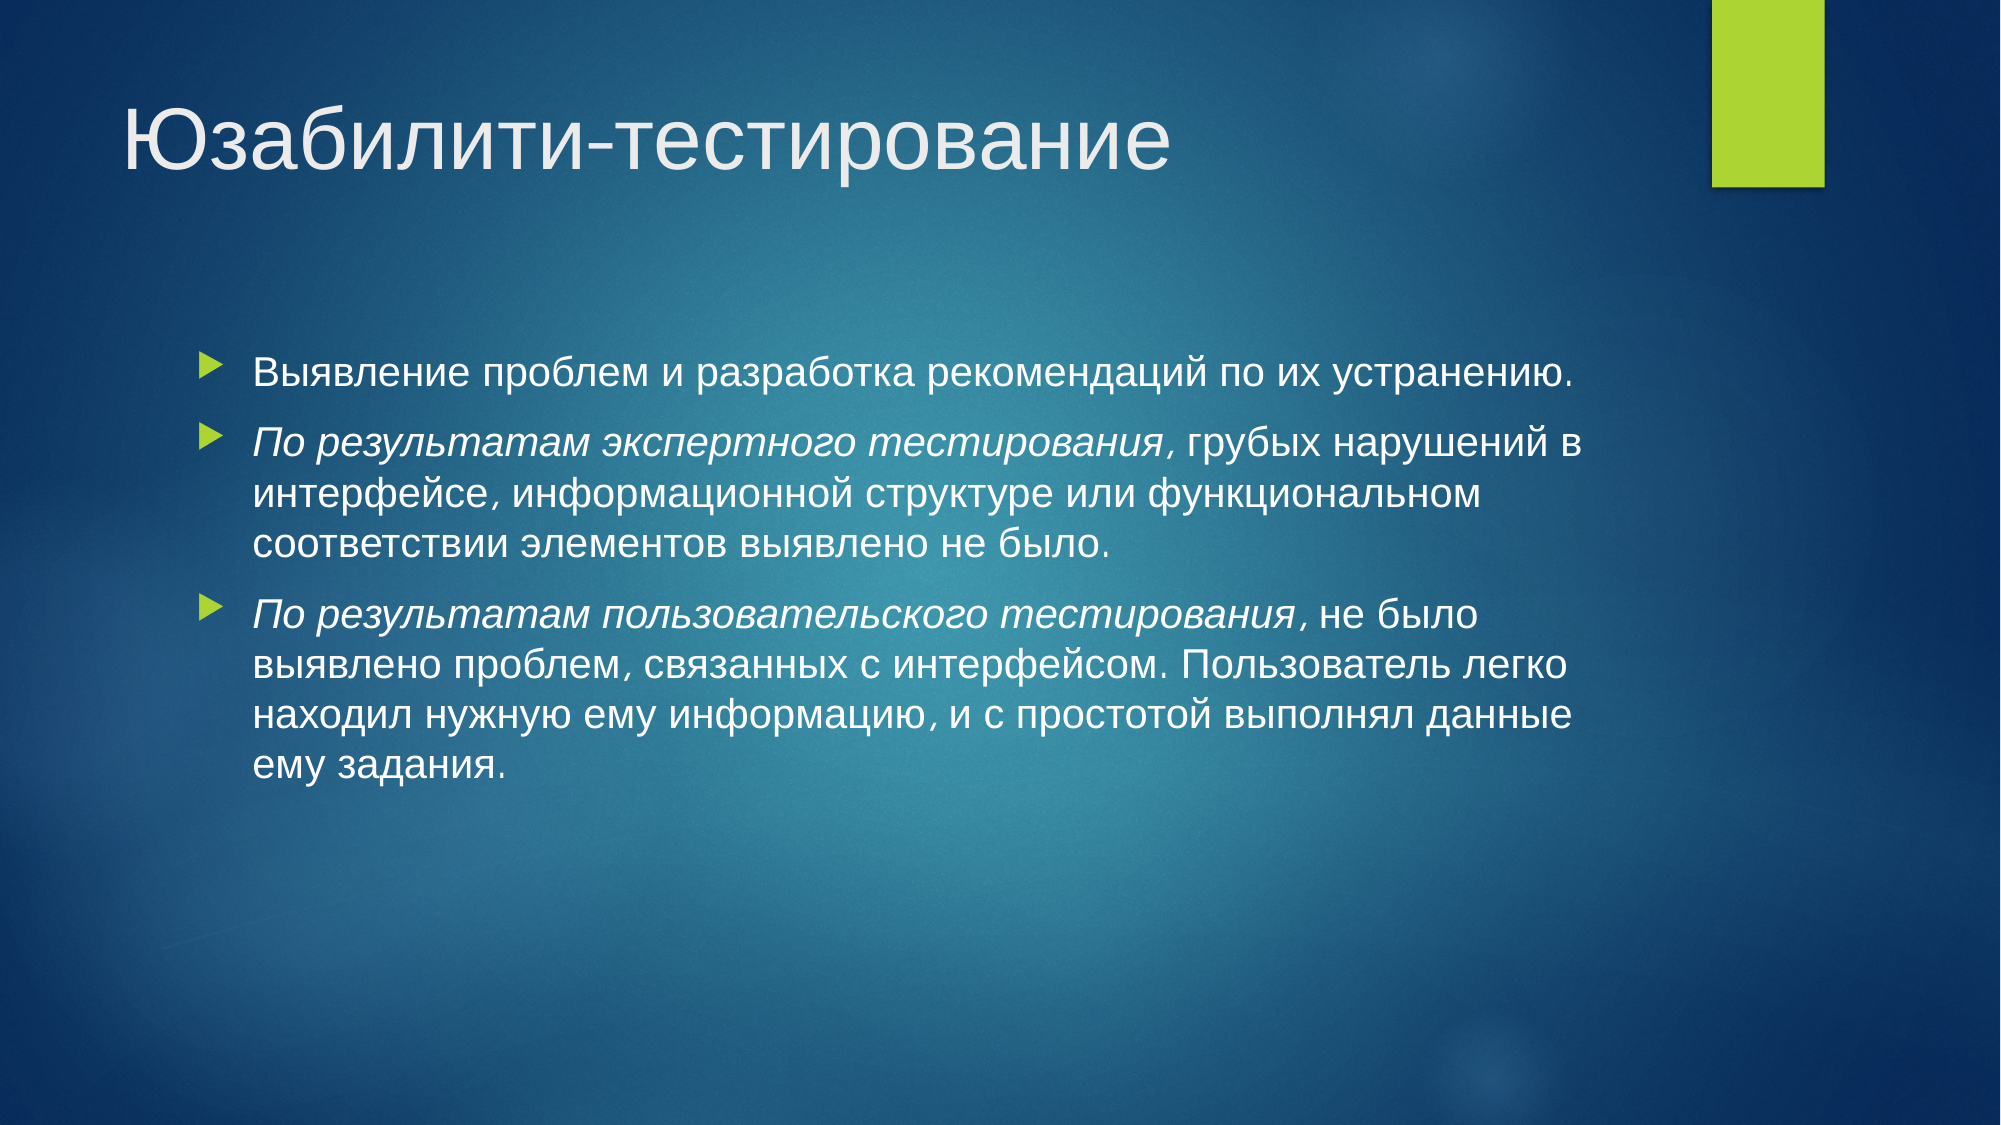

# Юзабилити-тестирование
Выявление проблем и разработка рекомендаций по их устранению.
По результатам экспертного тестирования, грубых нарушений в интерфейсе, информационной структуре или функциональном соответствии элементов выявлено не было.
По результатам пользовательского тестирования, не было выявлено проблем, связанных с интерфейсом. Пользователь легко находил нужную ему информацию, и с простотой выполнял данные ему задания.